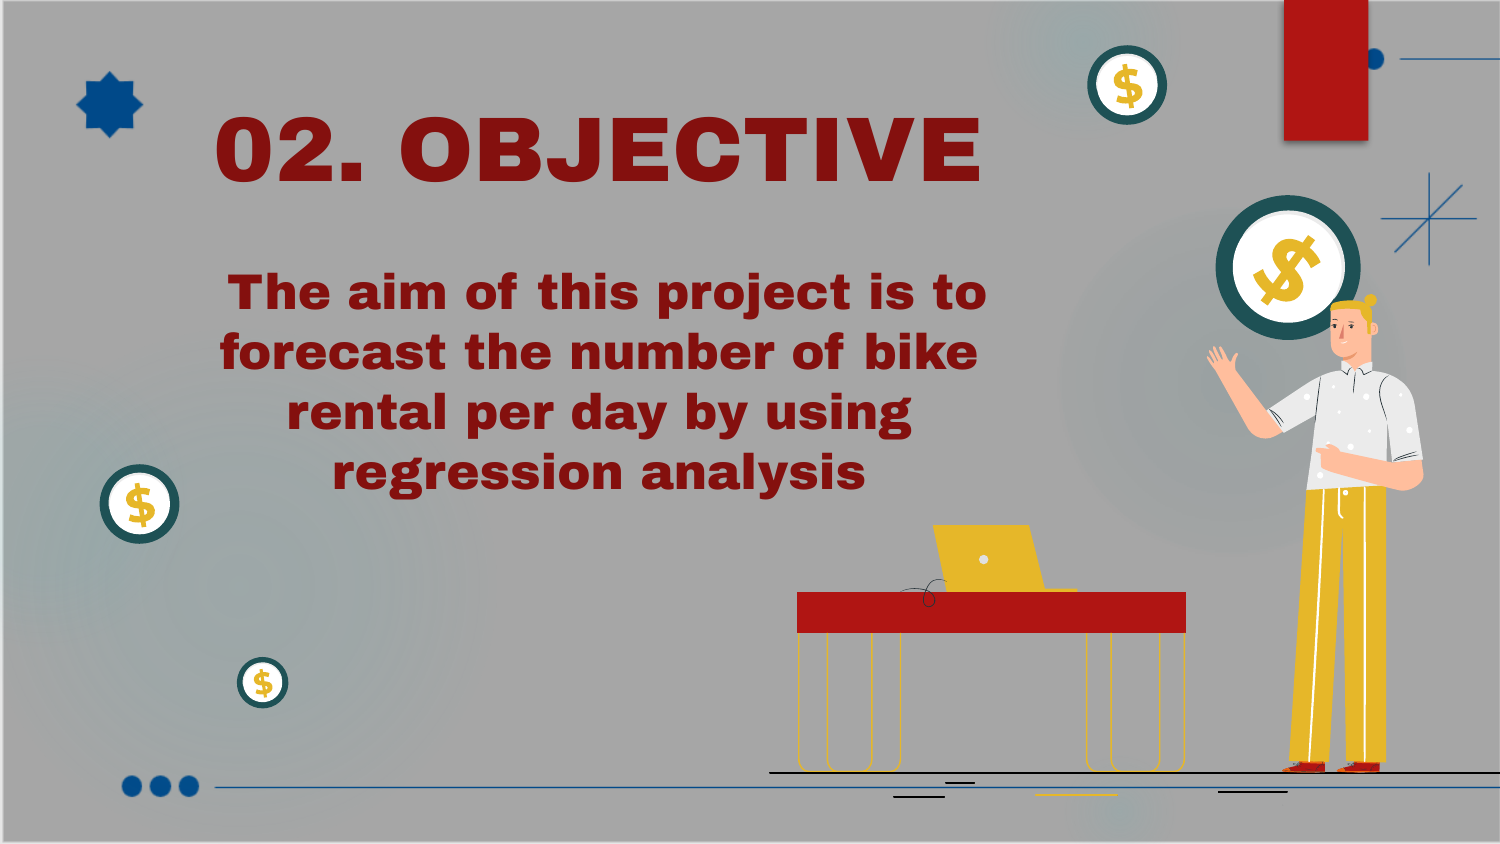

# 02. OBJECTIVE The aim of this project is to forecast the number of bike rental per day by using regression analysis